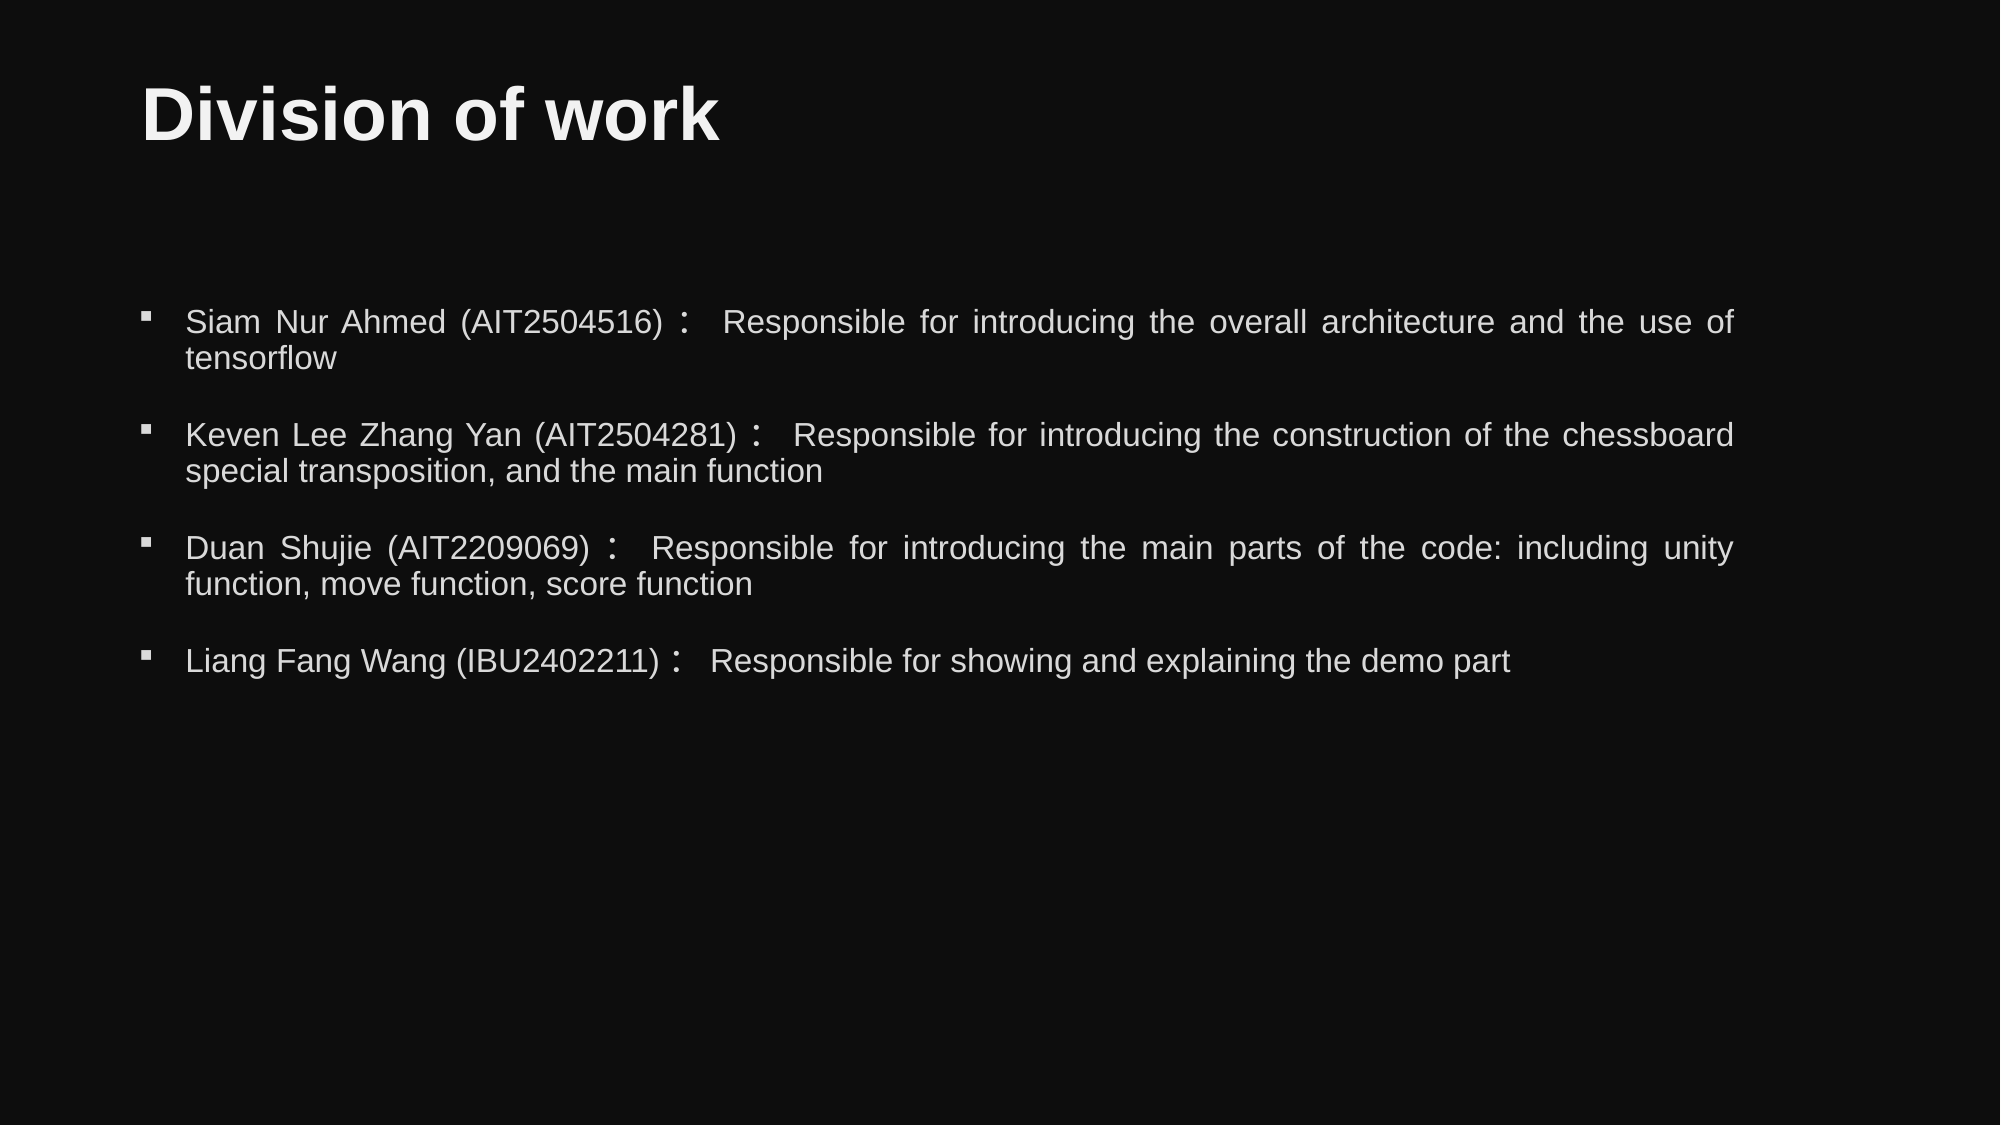

# Division of work
Siam Nur Ahmed (AIT2504516)：Responsible for introducing the overall architecture and the use of tensorflow

Keven Lee Zhang Yan (AIT2504281)：Responsible for introducing the construction of the chessboard special transposition, and the main function

Duan Shujie (AIT2209069)：Responsible for introducing the main parts of the code: including unity function, move function, score function

Liang Fang Wang (IBU2402211)：Responsible for showing and explaining the demo part